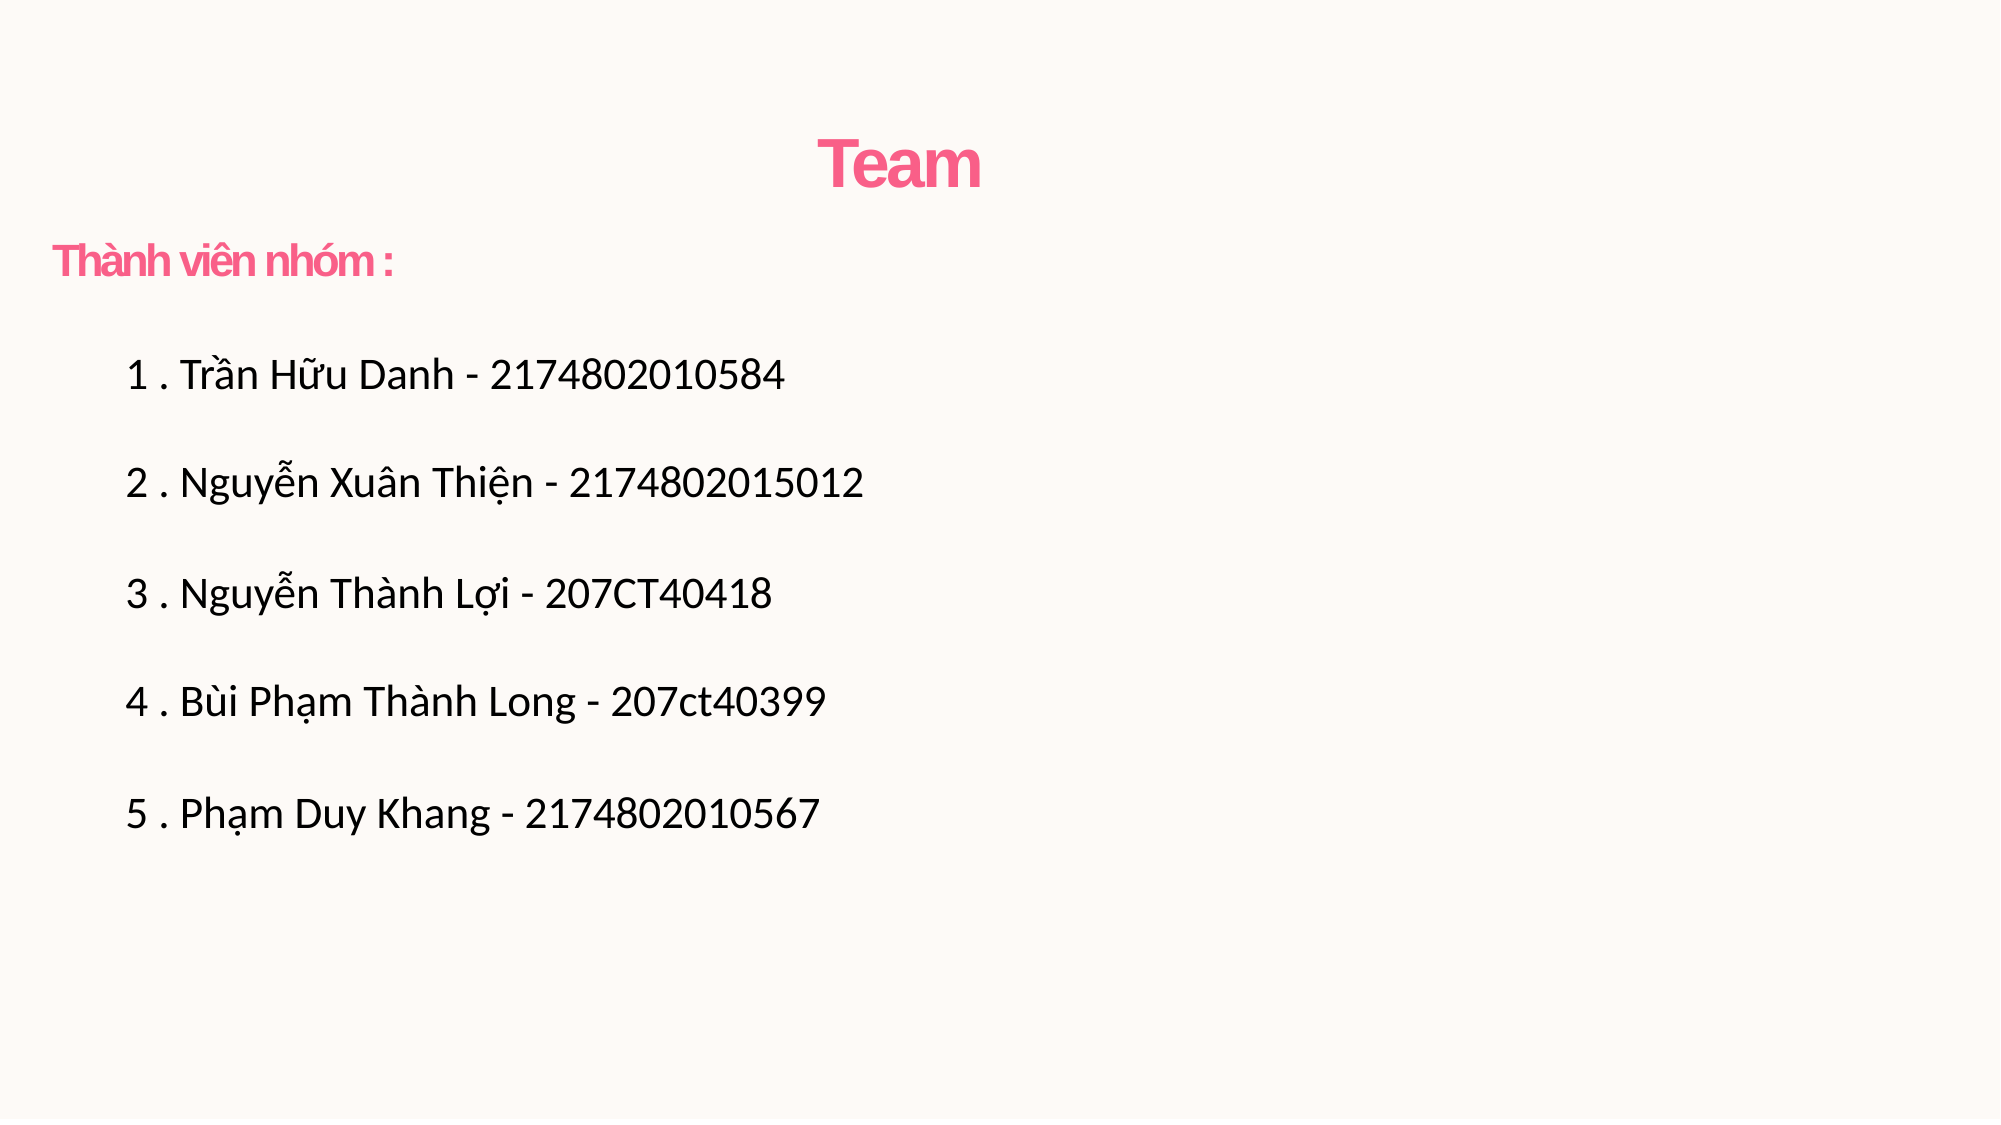

Team
Thành viên nhóm :

1 . Trần Hữu Danh - 2174802010584
2 . Nguyễn Xuân Thiện - 2174802015012
3 . Nguyễn Thành Lợi - 207CT40418
4 . Bùi Phạm Thành Long - 207ct40399
5 . Phạm Duy Khang - 2174802010567